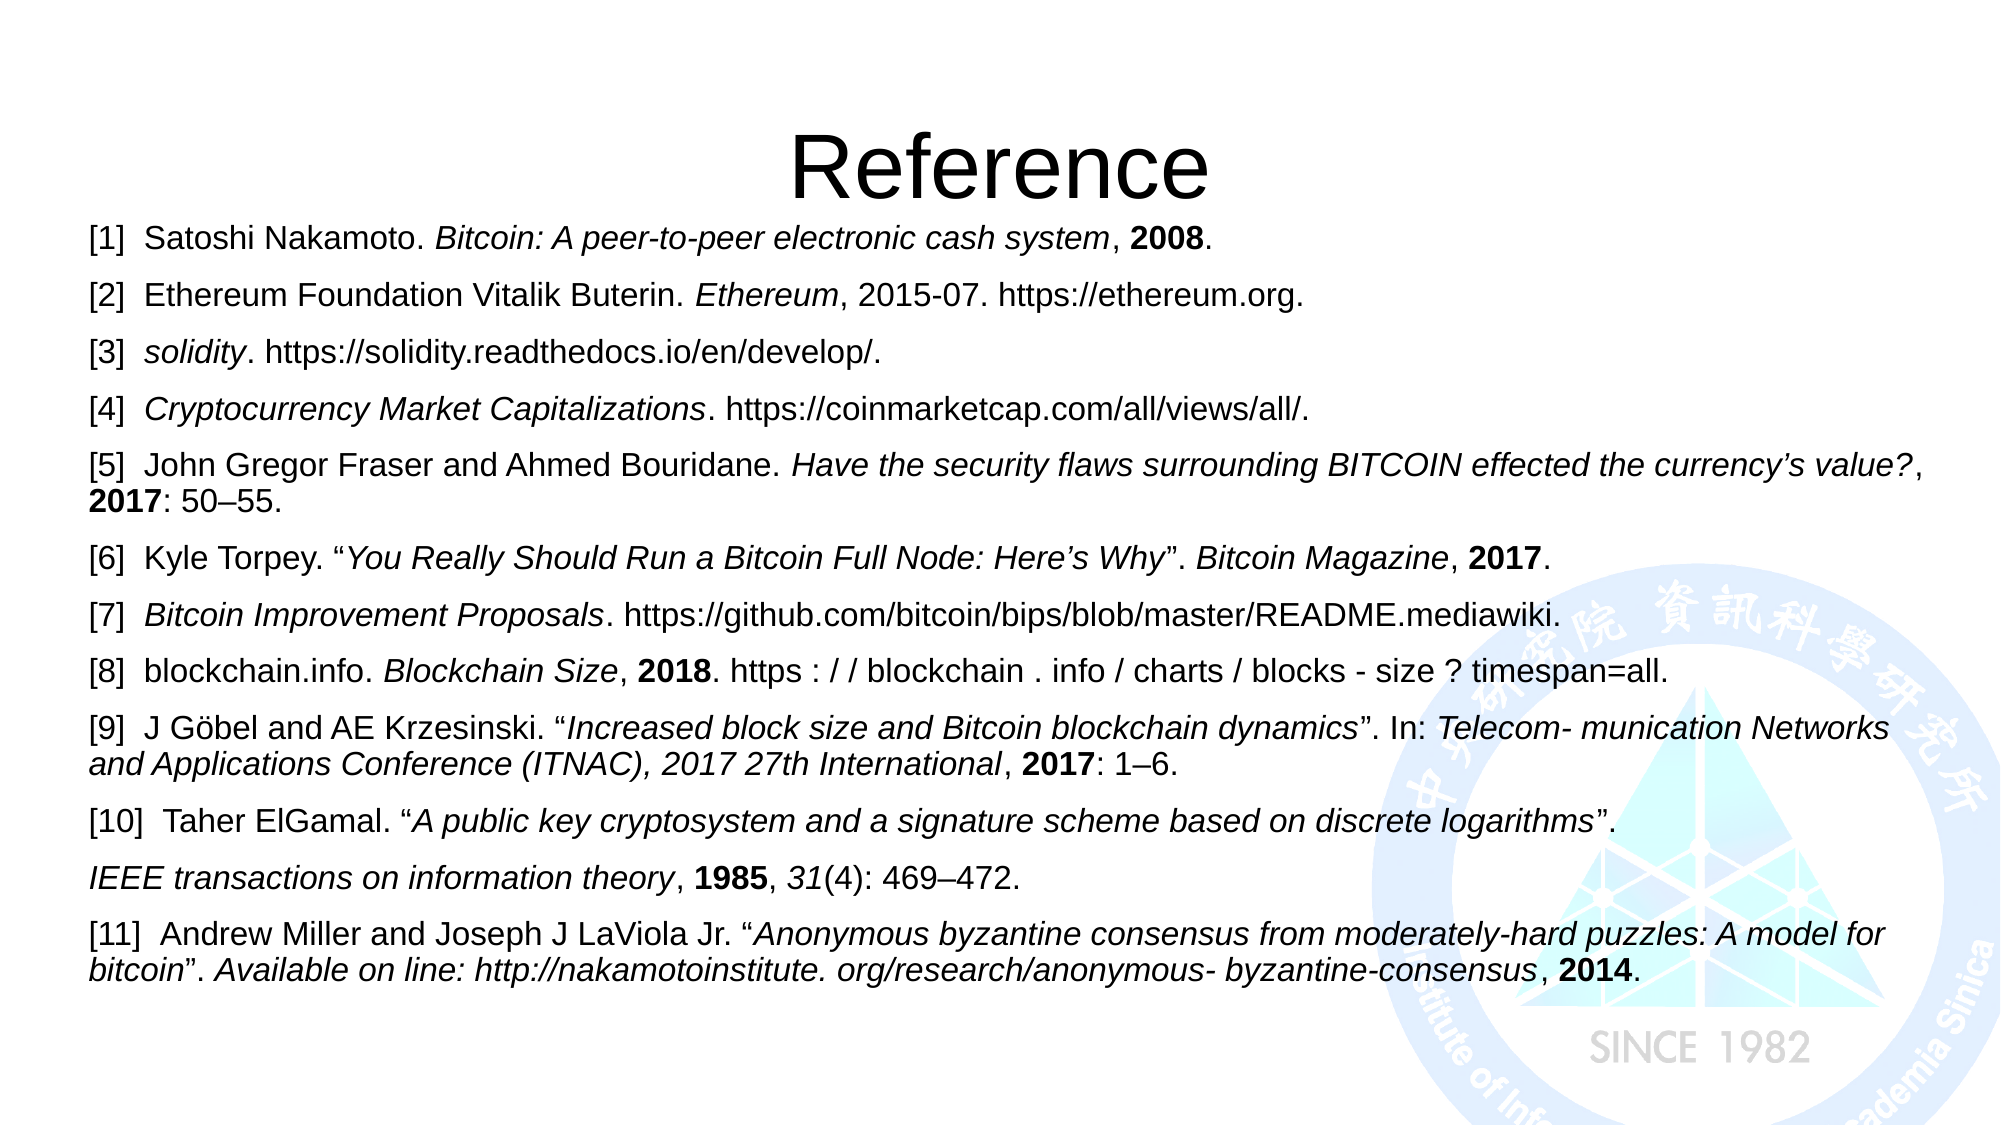

# Reference
[1]  Satoshi Nakamoto. Bitcoin: A peer-to-peer electronic cash system, 2008.
[2]  Ethereum Foundation Vitalik Buterin. Ethereum, 2015-07. https://ethereum.org.
[3]  solidity. https://solidity.readthedocs.io/en/develop/.
[4]  Cryptocurrency Market Capitalizations. https://coinmarketcap.com/all/views/all/.
[5]  John Gregor Fraser and Ahmed Bouridane. Have the security flaws surrounding BITCOIN effected the currency’s value?, 2017: 50–55.
[6]  Kyle Torpey. “You Really Should Run a Bitcoin Full Node: Here’s Why”. Bitcoin Magazine, 2017.
[7]  Bitcoin Improvement Proposals. https://github.com/bitcoin/bips/blob/master/README.mediawiki.
[8]  blockchain.info. Blockchain Size, 2018. https : / / blockchain . info / charts / blocks - size ? timespan=all.
[9]  J Göbel and AE Krzesinski. “Increased block size and Bitcoin blockchain dynamics”. In: Telecom- munication Networks and Applications Conference (ITNAC), 2017 27th International, 2017: 1–6.
[10]  Taher ElGamal. “A public key cryptosystem and a signature scheme based on discrete logarithms”.
IEEE transactions on information theory, 1985, 31(4): 469–472.
[11]  Andrew Miller and Joseph J LaViola Jr. “Anonymous byzantine consensus from moderately-hard puzzles: A model for bitcoin”. Available on line: http://nakamotoinstitute. org/research/anonymous- byzantine-consensus, 2014.